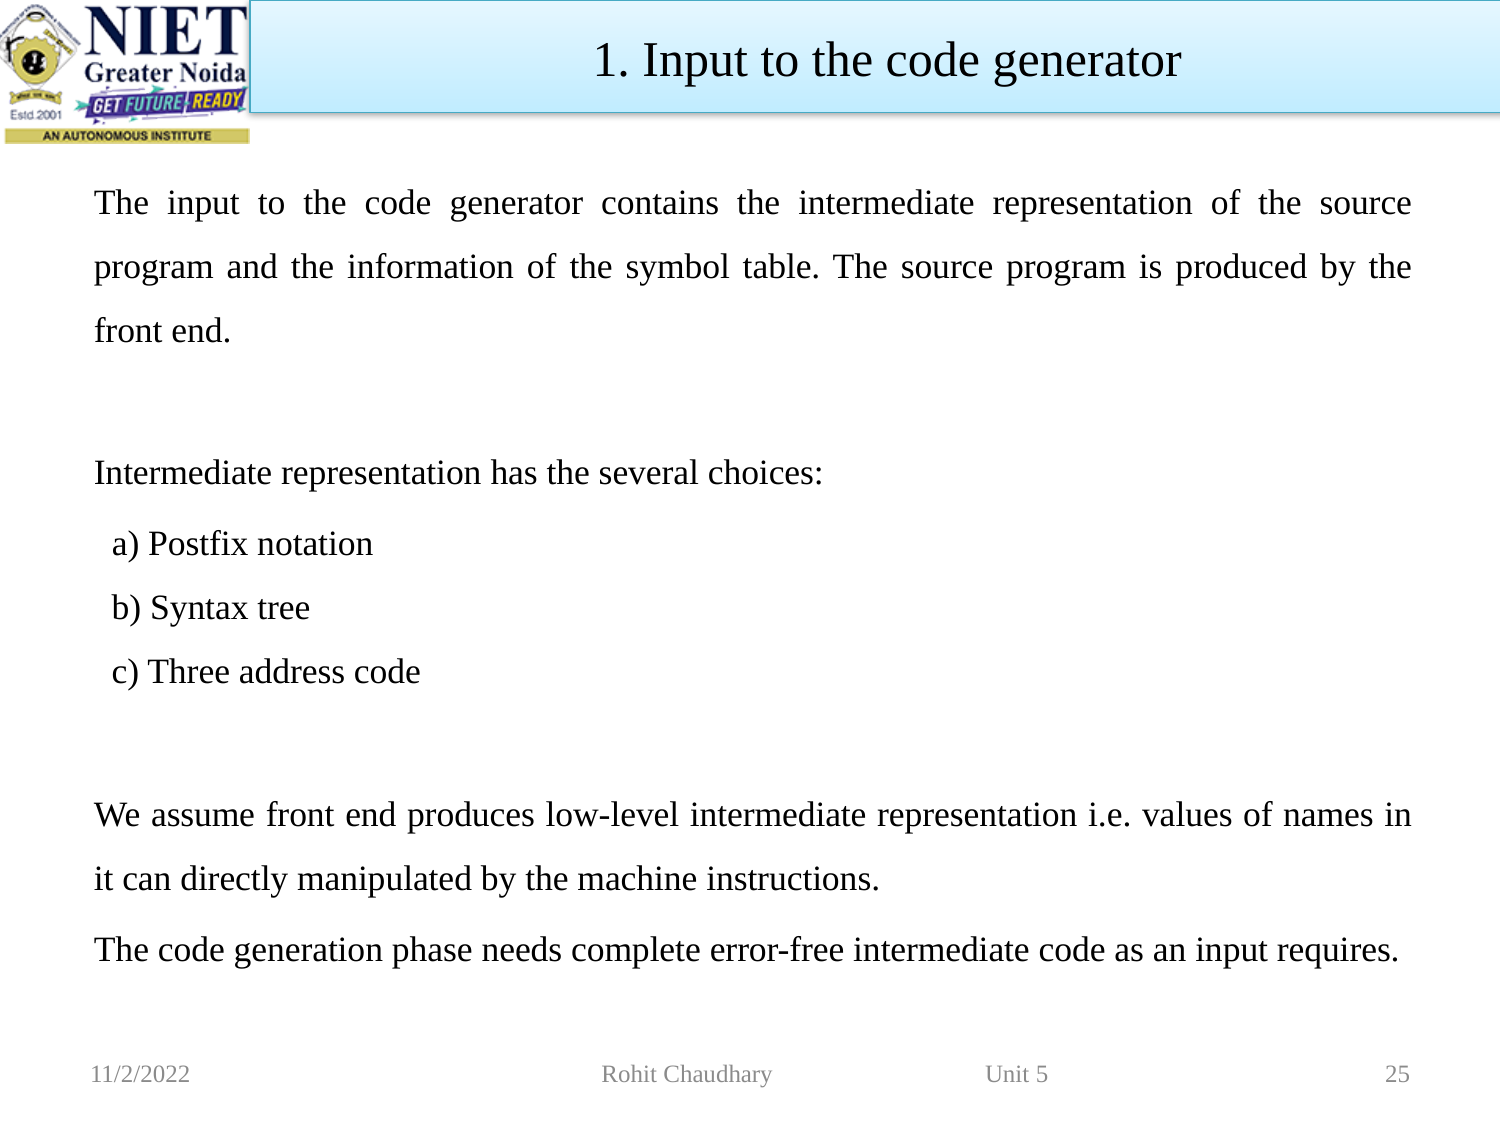

1. Input to the code generator
The input to the code generator contains the intermediate representation of the source program and the information of the symbol table. The source program is produced by the front end.

Intermediate representation has the several choices:
  a) Postfix notation
  b) Syntax tree
  c) Three address code

We assume front end produces low-level intermediate representation i.e. values of names in it can directly manipulated by the machine instructions.
The code generation phase needs complete error-free intermediate code as an input requires.

11/2/2022
Rohit Chaudhary                                  Unit 5
25